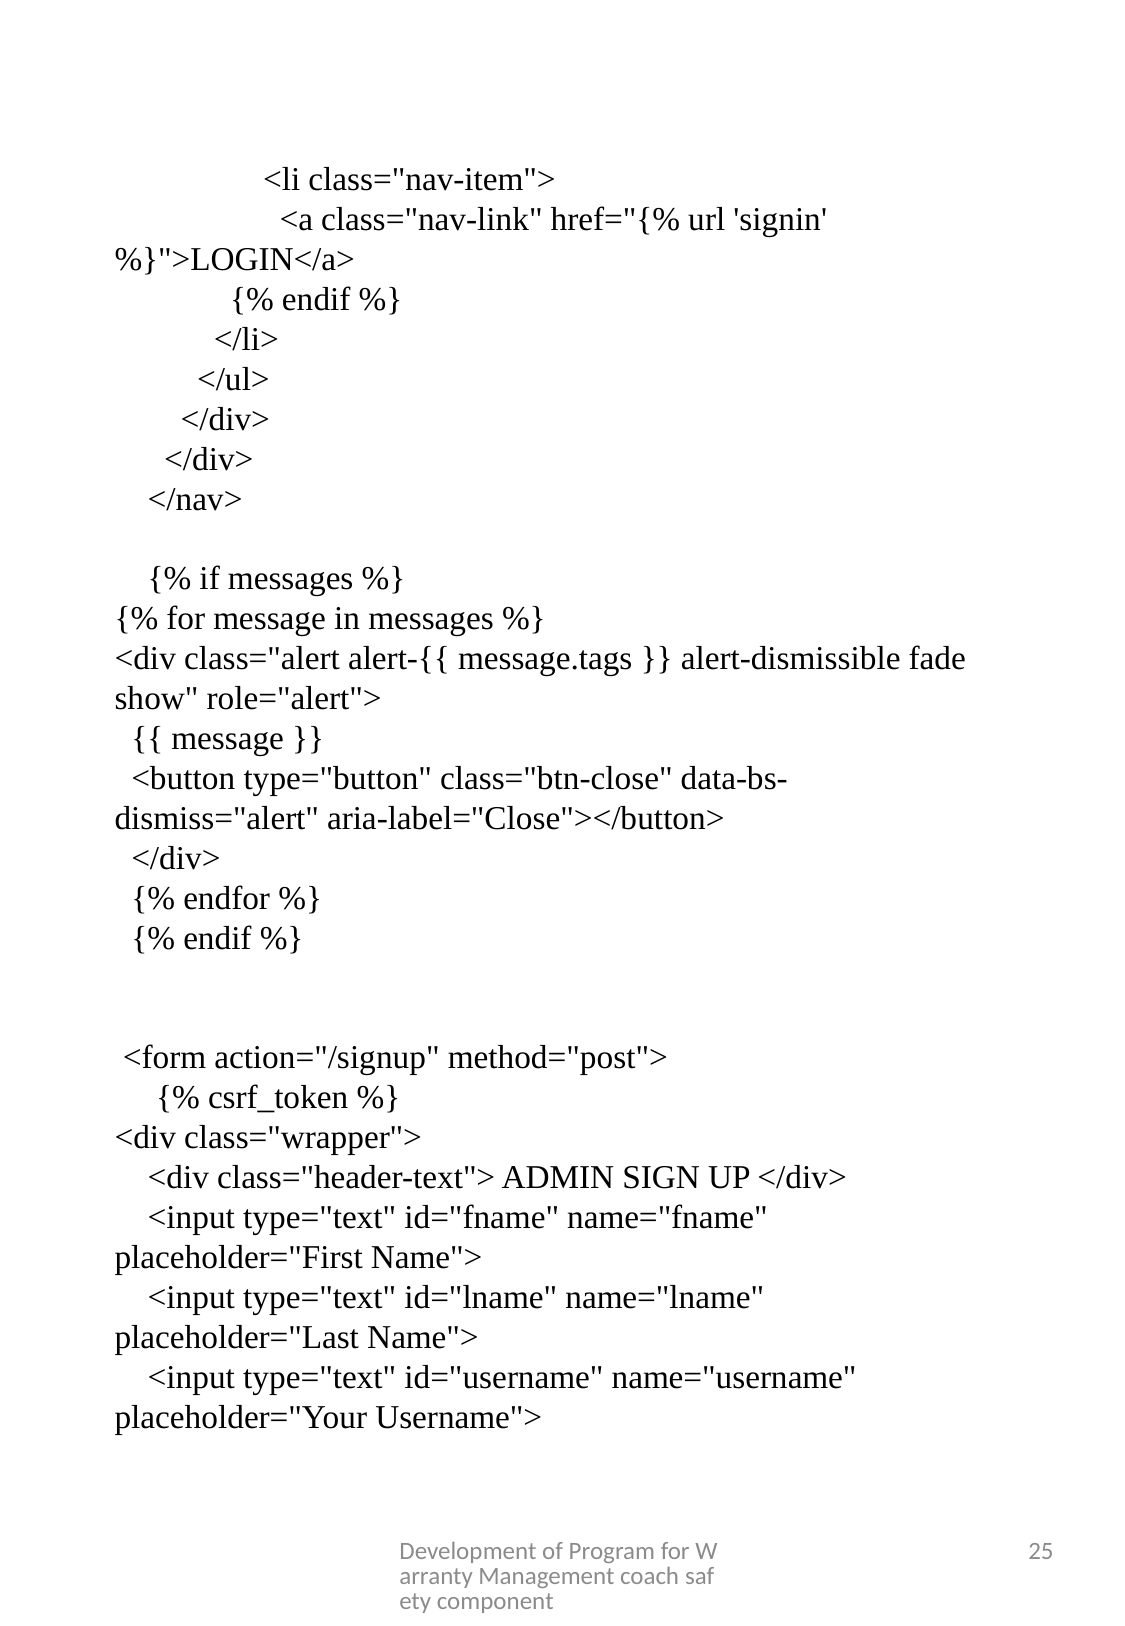

<li class="nav-item">
                    <a class="nav-link" href="{% url 'signin' %}">LOGIN</a>
              {% endif %}
            </li>
          </ul>
        </div>
      </div>
    </nav>
    {% if messages %}
{% for message in messages %}
<div class="alert alert-{{ message.tags }} alert-dismissible fade show" role="alert">
  {{ message }}
  <button type="button" class="btn-close" data-bs-dismiss="alert" aria-label="Close"></button>
  </div>
  {% endfor %}
  {% endif %}

 <form action="/signup" method="post">
     {% csrf_token %}
<div class="wrapper">
    <div class="header-text"> ADMIN SIGN UP </div>
    <input type="text" id="fname" name="fname" placeholder="First Name">
    <input type="text" id="lname" name="lname" placeholder="Last Name">
    <input type="text" id="username" name="username" placeholder="Your Username">
Development of Program for Warranty Management coach safety component
25